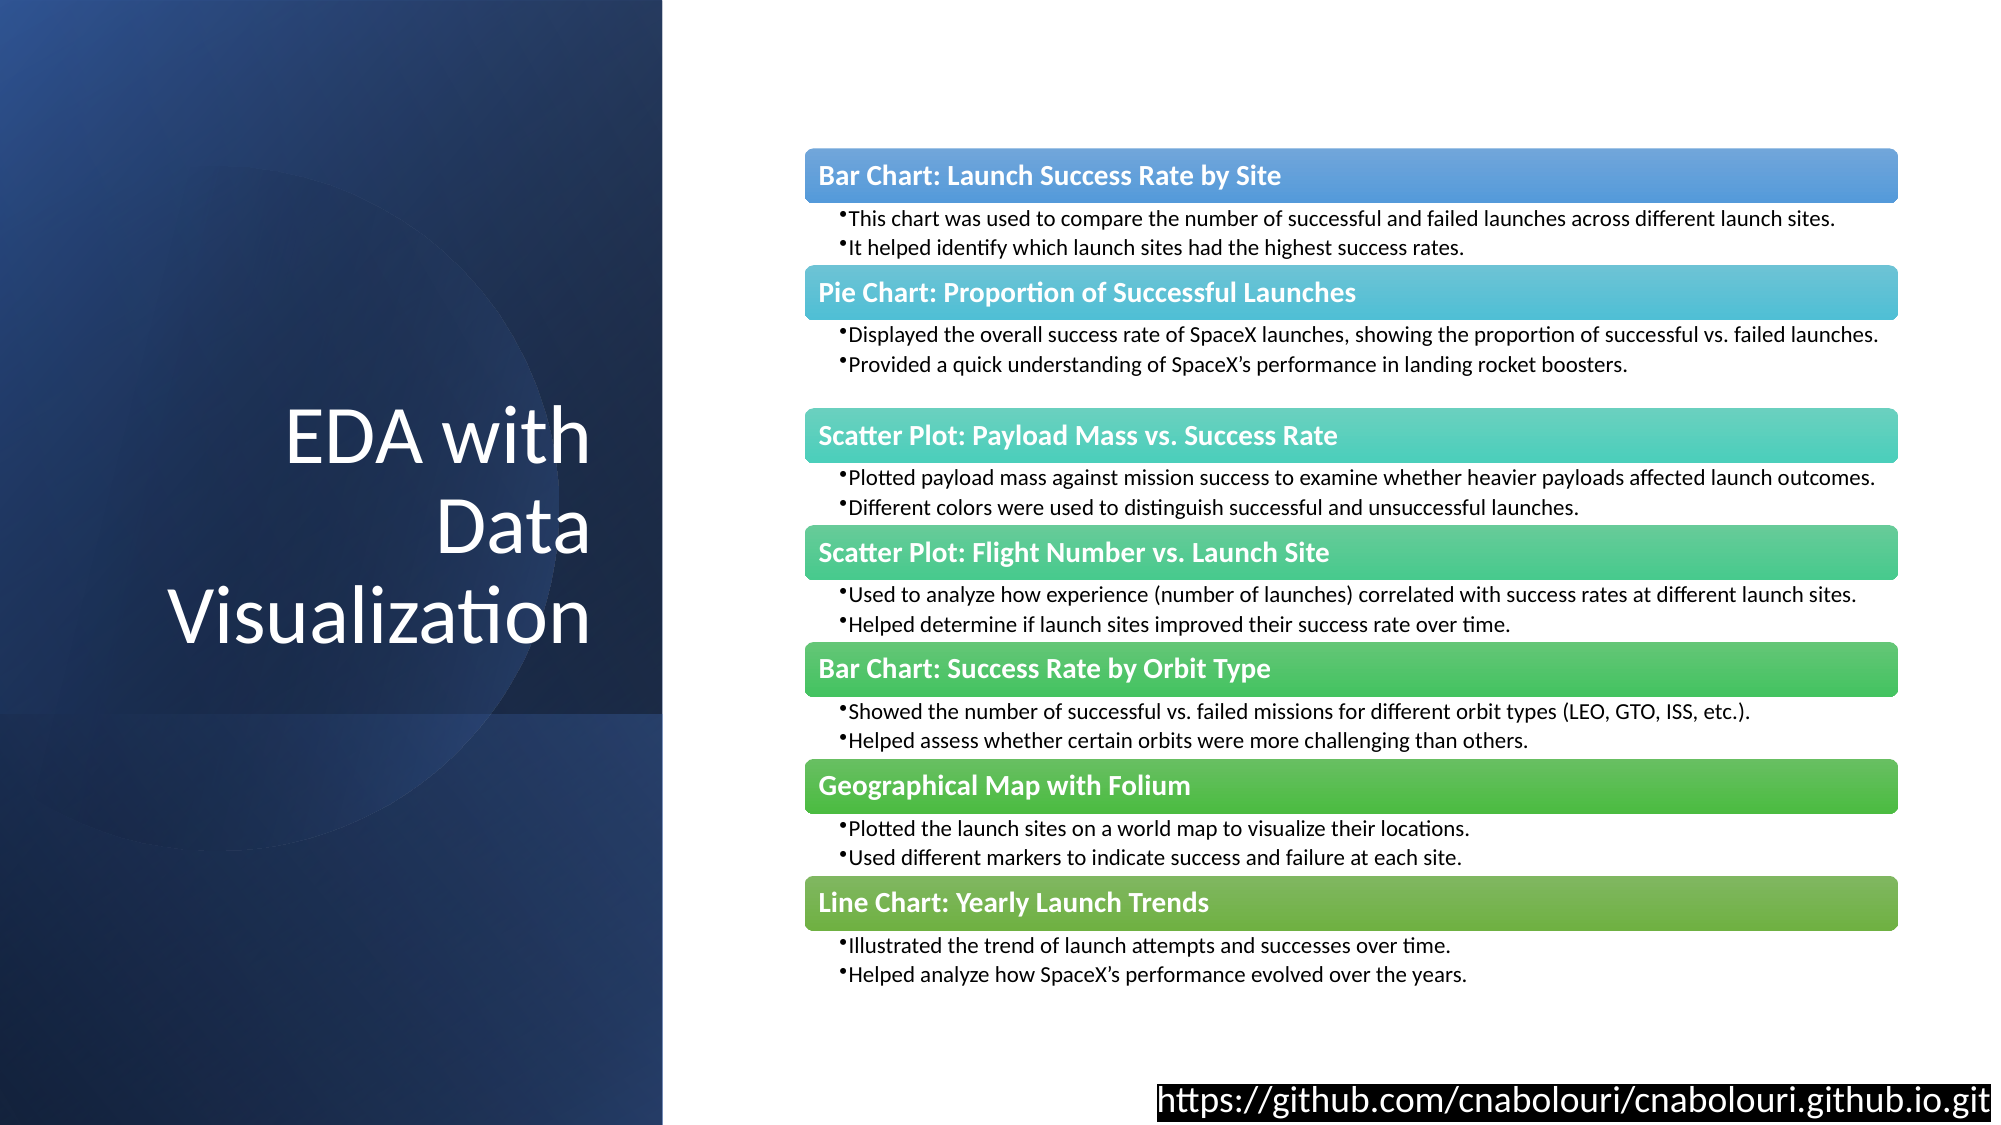

Bar Chart: Launch Success Rate by Site
This chart was used to compare the number of successful and failed launches across different launch sites.
It helped identify which launch sites had the highest success rates.
Pie Chart: Proportion of Successful Launches
Displayed the overall success rate of SpaceX launches, showing the proportion of successful vs. failed launches.
Provided a quick understanding of SpaceX’s performance in landing rocket boosters.
Scatter Plot: Payload Mass vs. Success Rate
Plotted payload mass against mission success to examine whether heavier payloads affected launch outcomes.
Different colors were used to distinguish successful and unsuccessful launches.
Scatter Plot: Flight Number vs. Launch Site
Used to analyze how experience (number of launches) correlated with success rates at different launch sites.
Helped determine if launch sites improved their success rate over time.
Bar Chart: Success Rate by Orbit Type
Showed the number of successful vs. failed missions for different orbit types (LEO, GTO, ISS, etc.).
Helped assess whether certain orbits were more challenging than others.
Geographical Map with Folium
Plotted the launch sites on a world map to visualize their locations.
Used different markers to indicate success and failure at each site.
Line Chart: Yearly Launch Trends
Illustrated the trend of launch attempts and successes over time.
Helped analyze how SpaceX’s performance evolved over the years.

EDA with Data Visualization

19
https://github.com/cnabolouri/cnabolouri.github.io.git